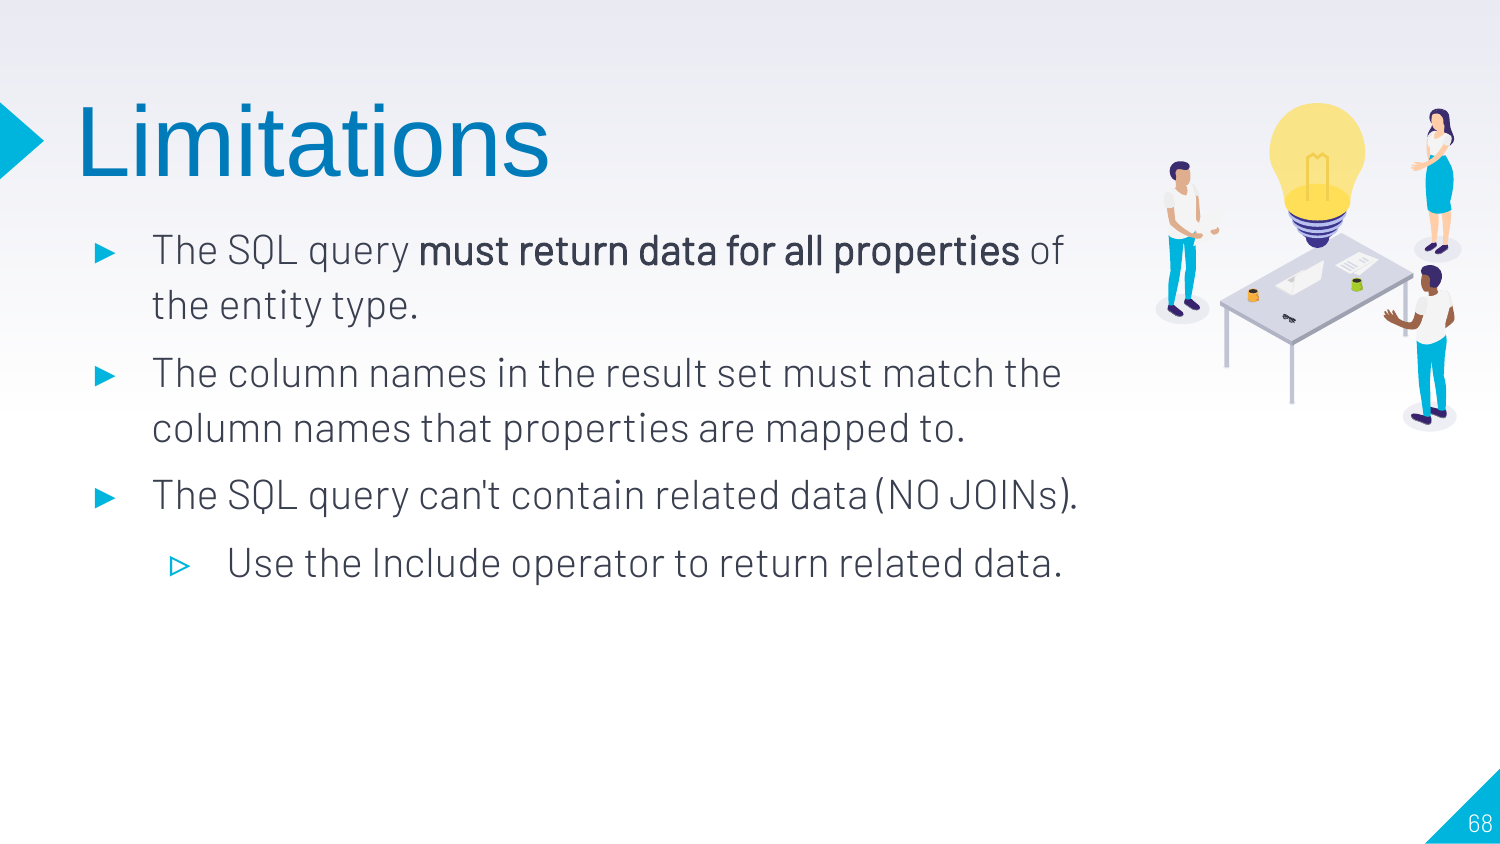

# Limitations

The SQL query must return data for all properties of the entity type.
The column names in the result set must match the column names that properties are mapped to.
The SQL query can't contain related data (NO JOINs).
Use the Include operator to return related data.
68